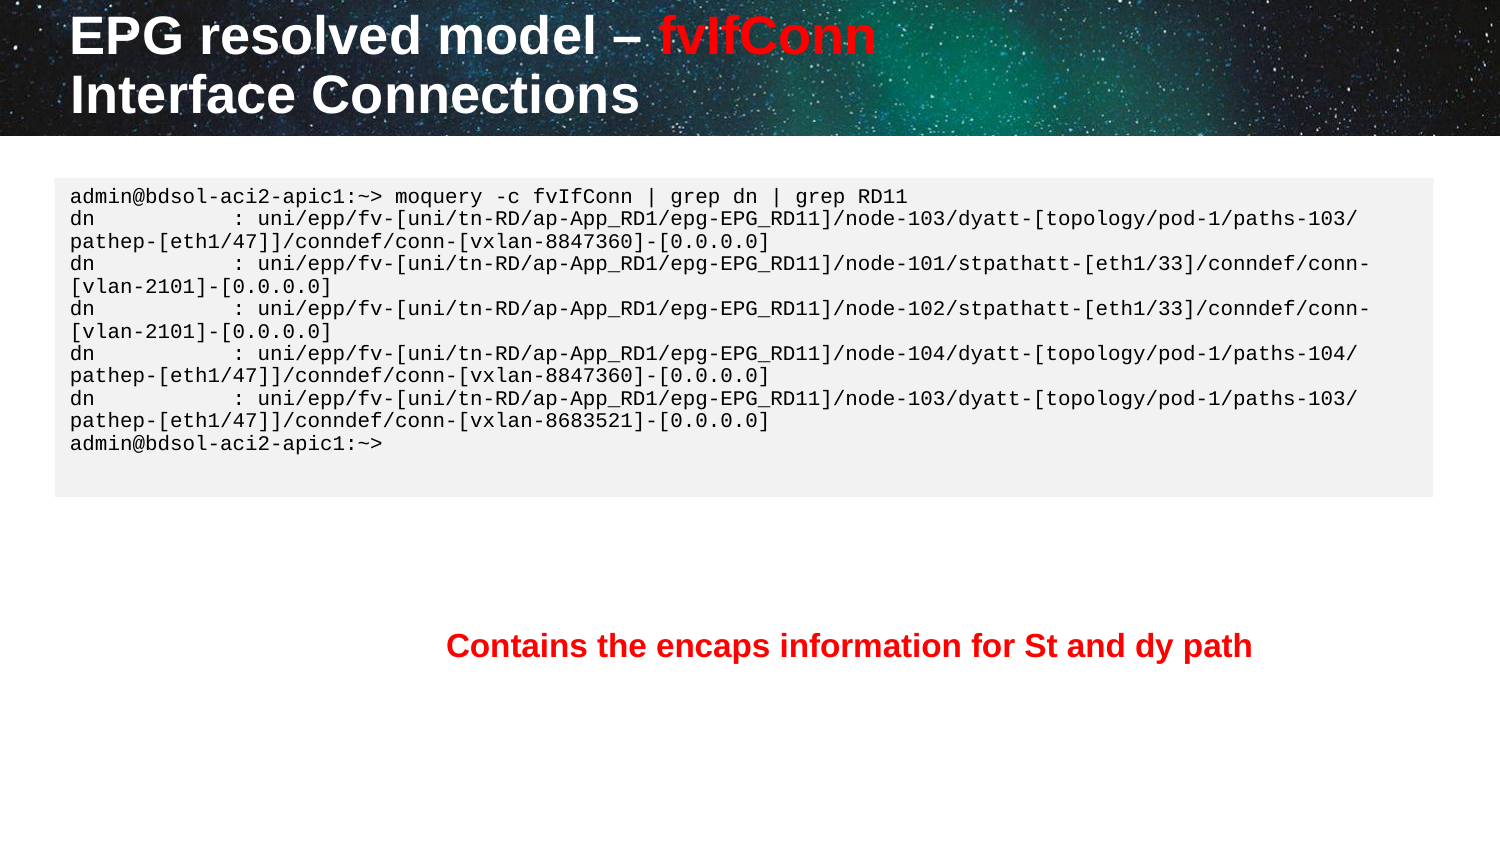

# EPG resolved model – fvIfConn Interface Connections
admin@bdsol-aci2-apic1:~> moquery -c fvIfConn | grep dn | grep RD11
dn           : uni/epp/fv-[uni/tn-RD/ap-App_RD1/epg-EPG_RD11]/node-103/dyatt-[topology/pod-1/paths-103/pathep-[eth1/47]]/conndef/conn-[vxlan-8847360]-[0.0.0.0]
dn           : uni/epp/fv-[uni/tn-RD/ap-App_RD1/epg-EPG_RD11]/node-101/stpathatt-[eth1/33]/conndef/conn-[vlan-2101]-[0.0.0.0]
dn           : uni/epp/fv-[uni/tn-RD/ap-App_RD1/epg-EPG_RD11]/node-102/stpathatt-[eth1/33]/conndef/conn-[vlan-2101]-[0.0.0.0]
dn           : uni/epp/fv-[uni/tn-RD/ap-App_RD1/epg-EPG_RD11]/node-104/dyatt-[topology/pod-1/paths-104/pathep-[eth1/47]]/conndef/conn-[vxlan-8847360]-[0.0.0.0]
dn           : uni/epp/fv-[uni/tn-RD/ap-App_RD1/epg-EPG_RD11]/node-103/dyatt-[topology/pod-1/paths-103/pathep-[eth1/47]]/conndef/conn-[vxlan-8683521]-[0.0.0.0]
admin@bdsol-aci2-apic1:~>

Contains the encaps information for St and dy path